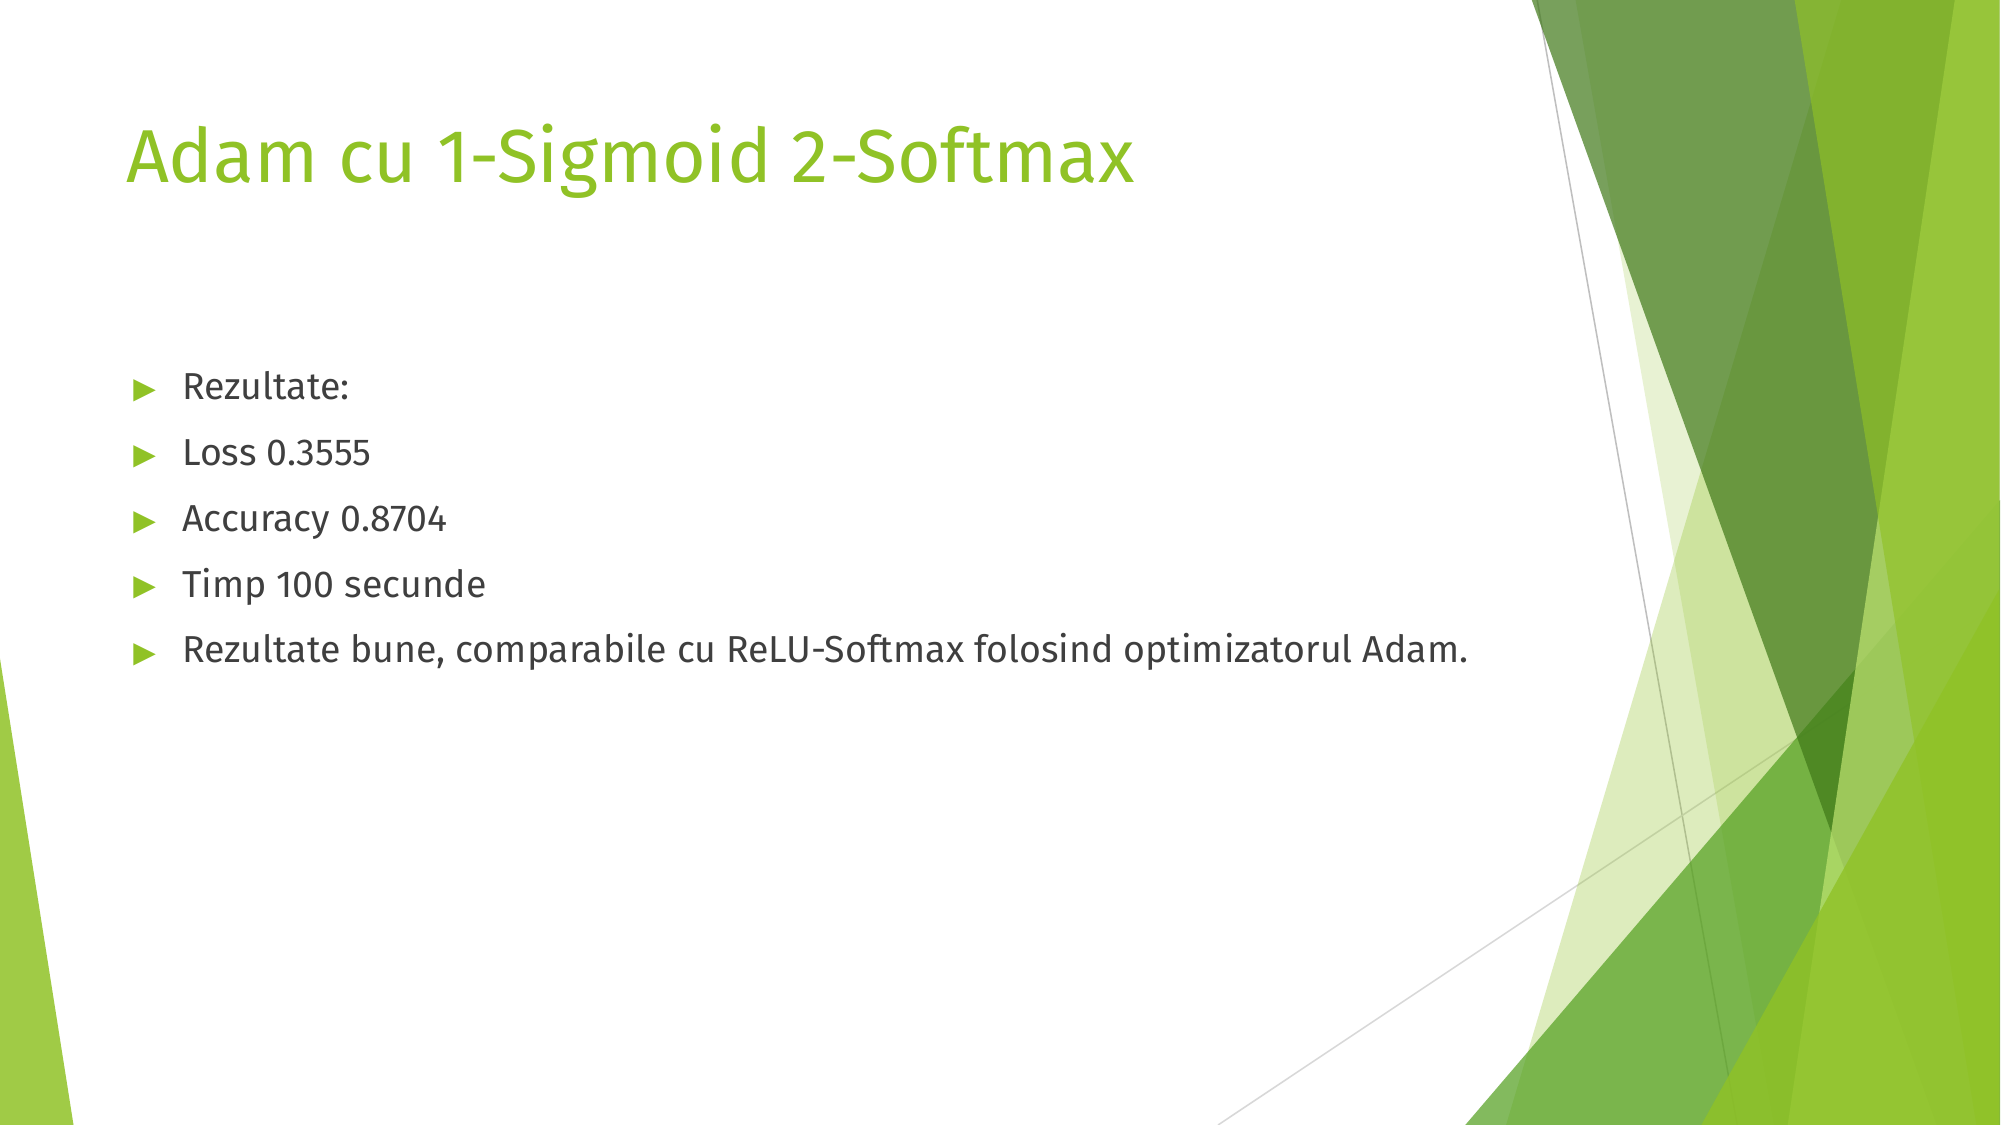

# Adam cu 1-Sigmoid 2-Softmax
Rezultate:
Loss 0.3555
Accuracy 0.8704
Timp 100 secunde
Rezultate bune, comparabile cu ReLU-Softmax folosind optimizatorul Adam.